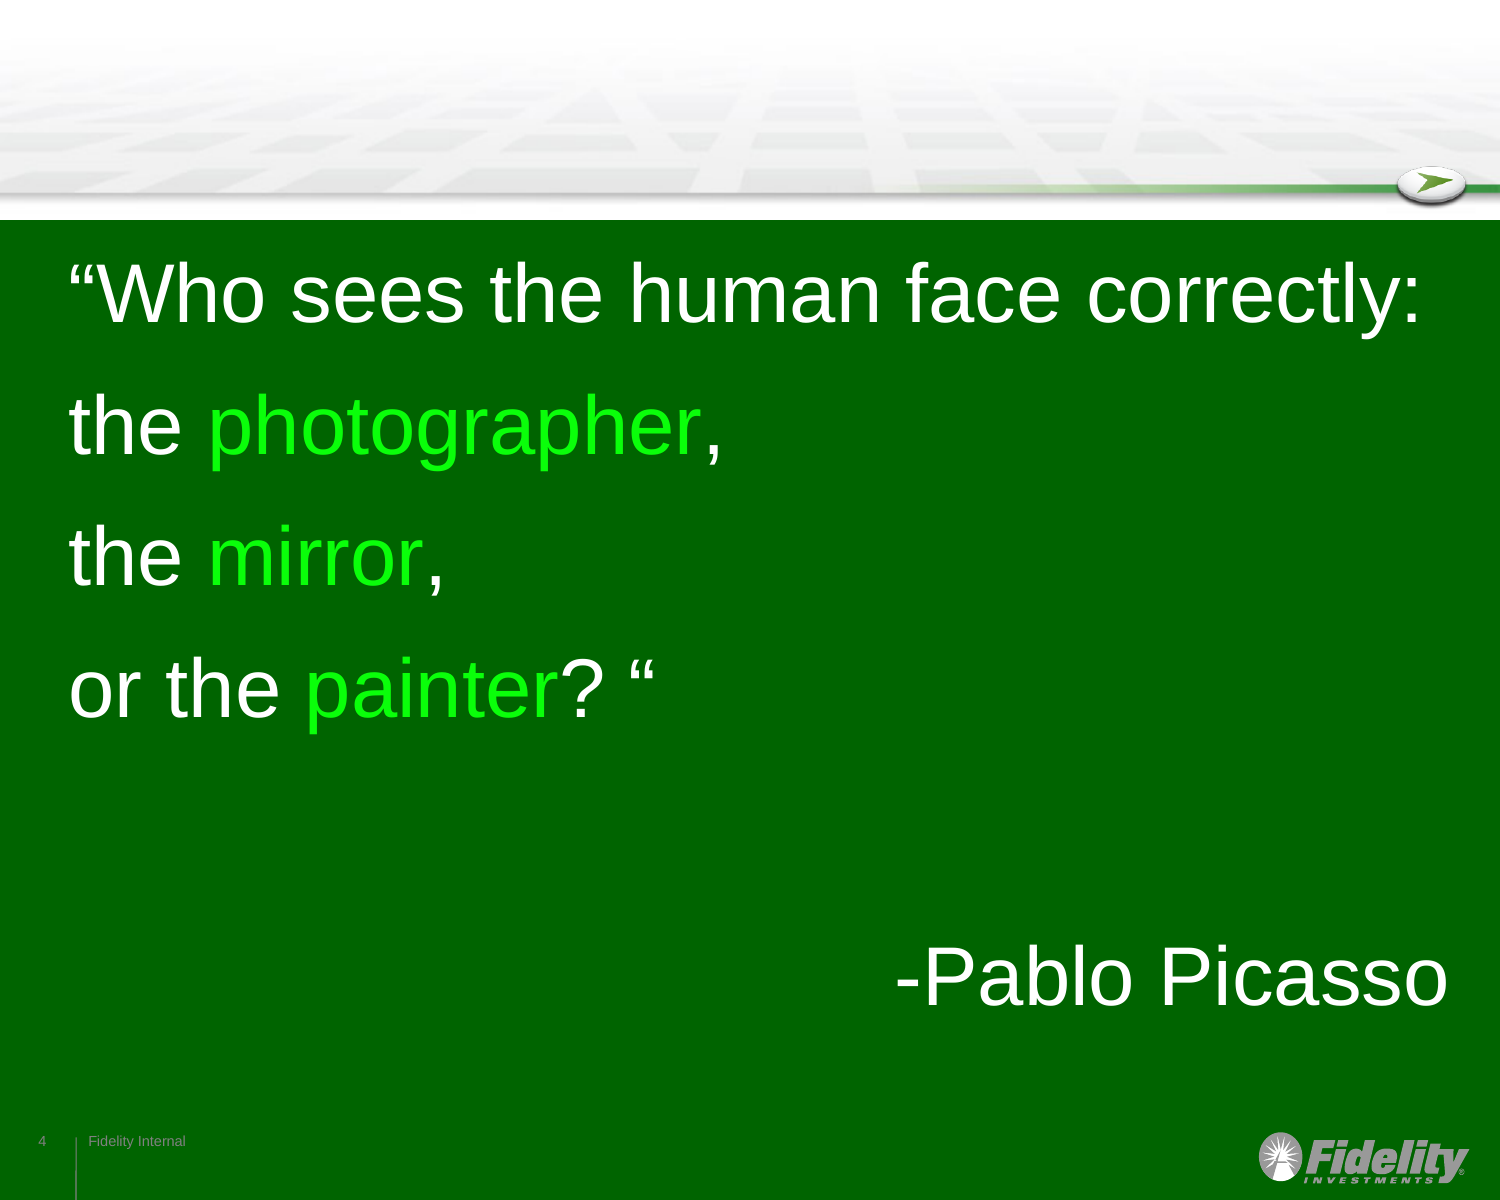

#
“Who sees the human face correctly:
the photographer,
the mirror,
or the painter? “

                               -Pablo Picasso